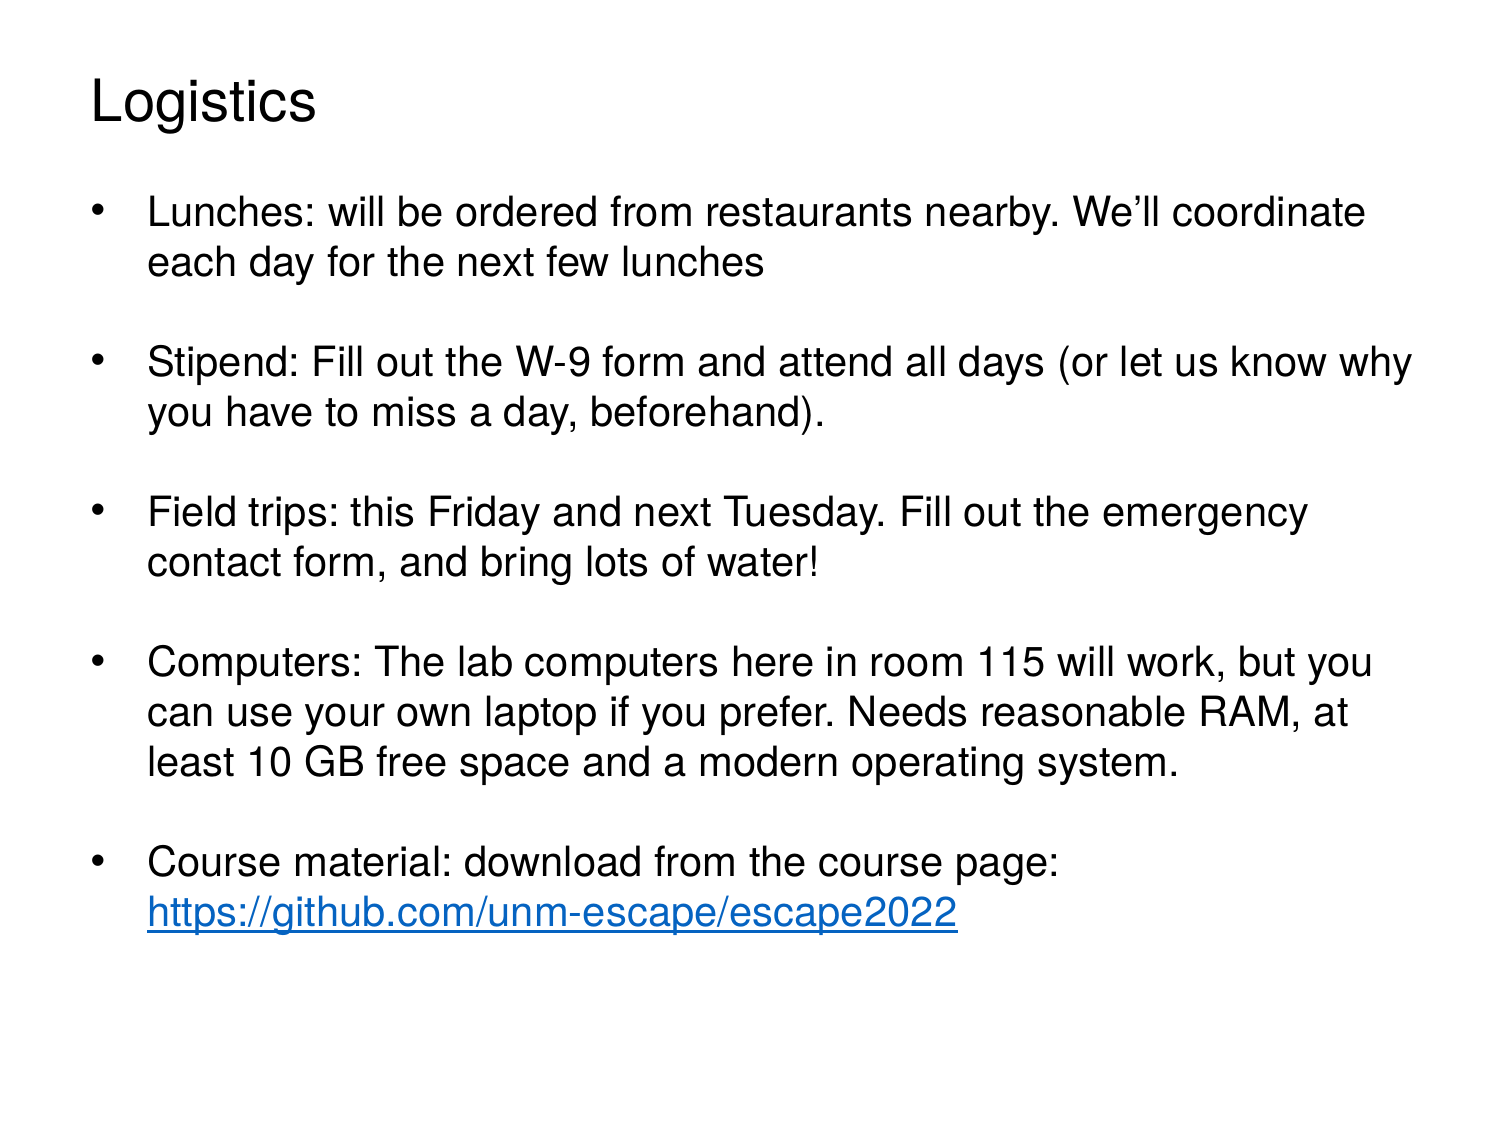

Logistics
Lunches: will be ordered from restaurants nearby. We’ll coordinate each day for the next few lunches

Stipend: Fill out the W-9 form and attend all days (or let us know why you have to miss a day, beforehand).

Field trips: this Friday and next Tuesday. Fill out the emergency contact form, and bring lots of water!

Computers: The lab computers here in room 115 will work, but you can use your own laptop if you prefer. Needs reasonable RAM, at least 10 GB free space and a modern operating system.

Course material: download from the course page: https://github.com/unm-escape/escape2022